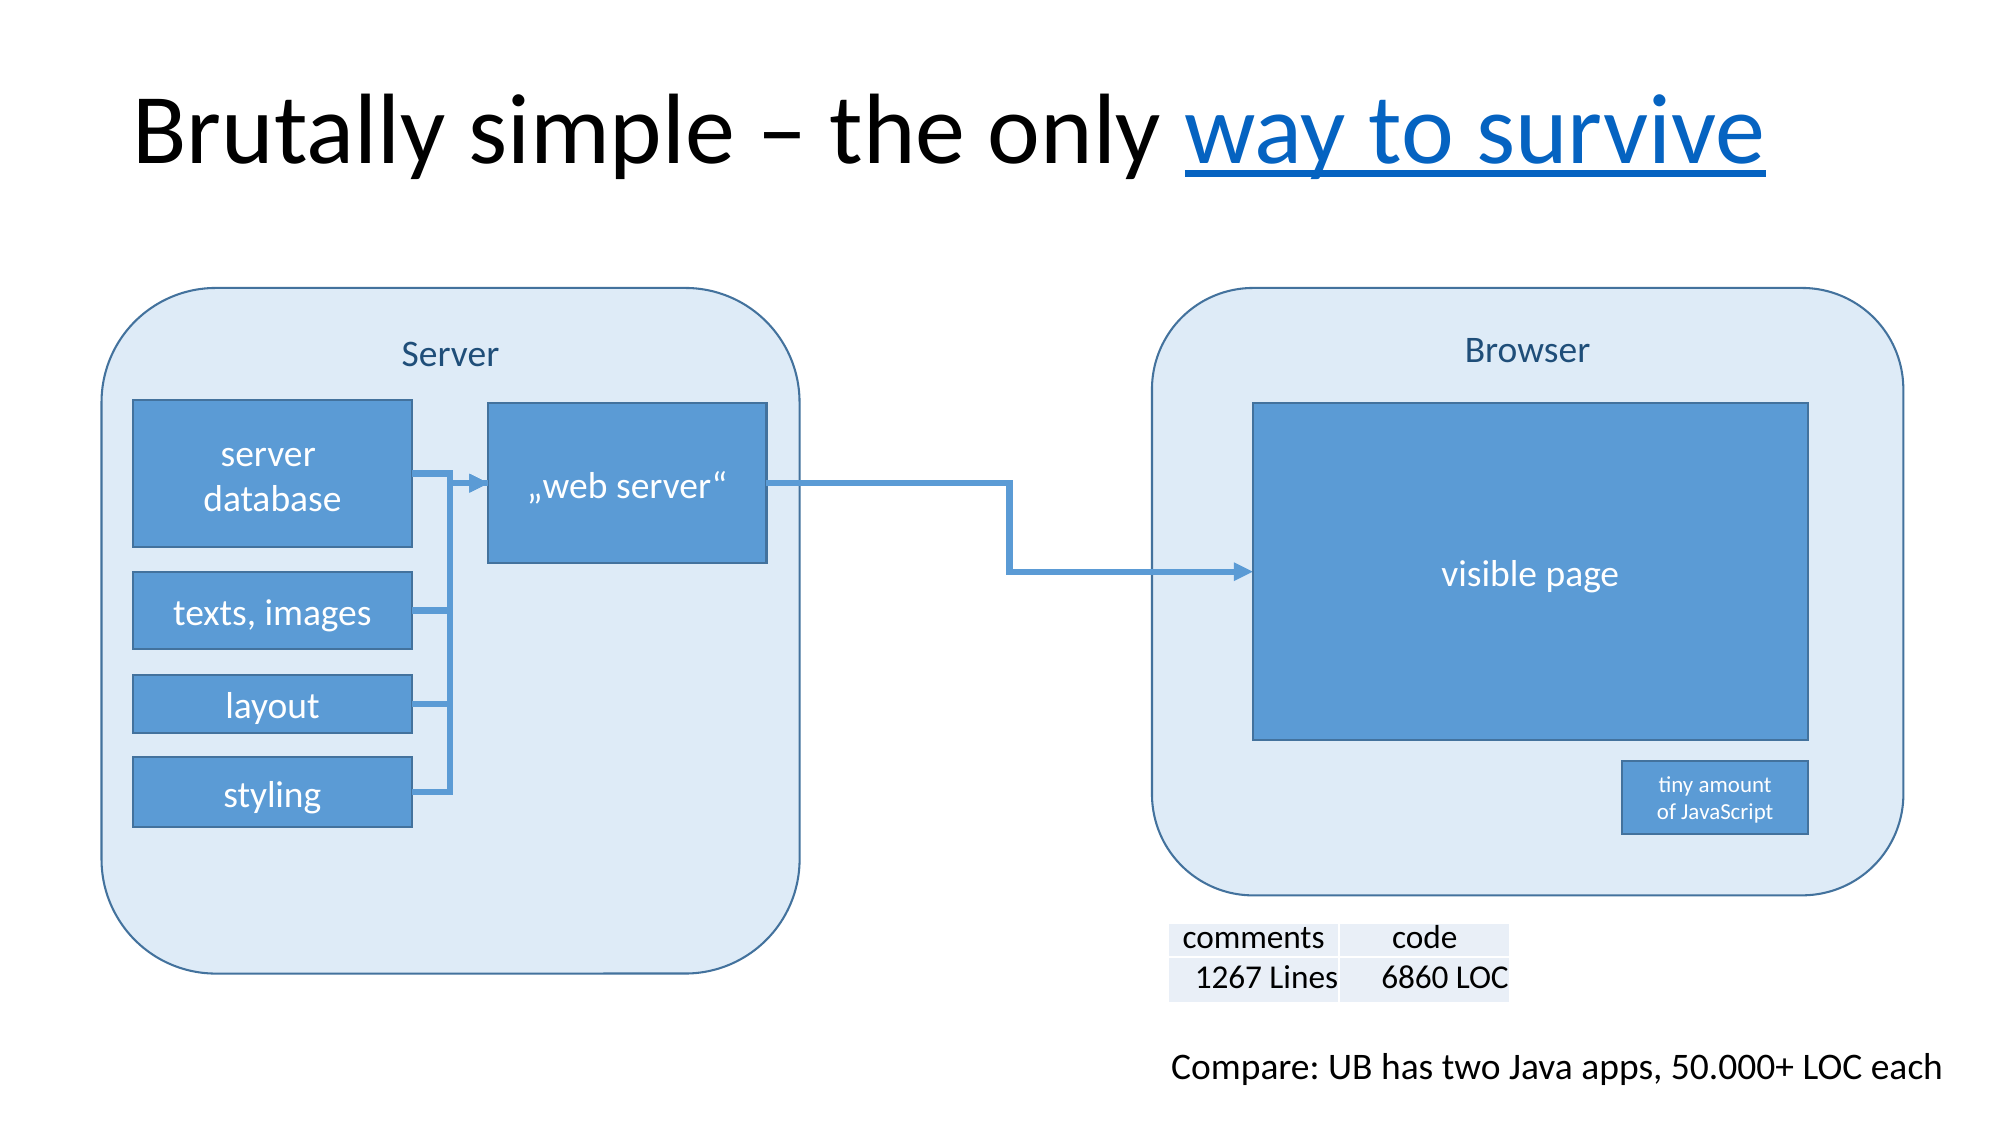

Brutally simple – the only way to survive
Server
Browser
server
database
„web server“
visible page
texts, images
layout
styling
tiny amount
of JavaScript
| comments | code |
| --- | --- |
| 1267 Lines | 6860 LOC |
Compare: UB has two Java apps, 50.000+ LOC each